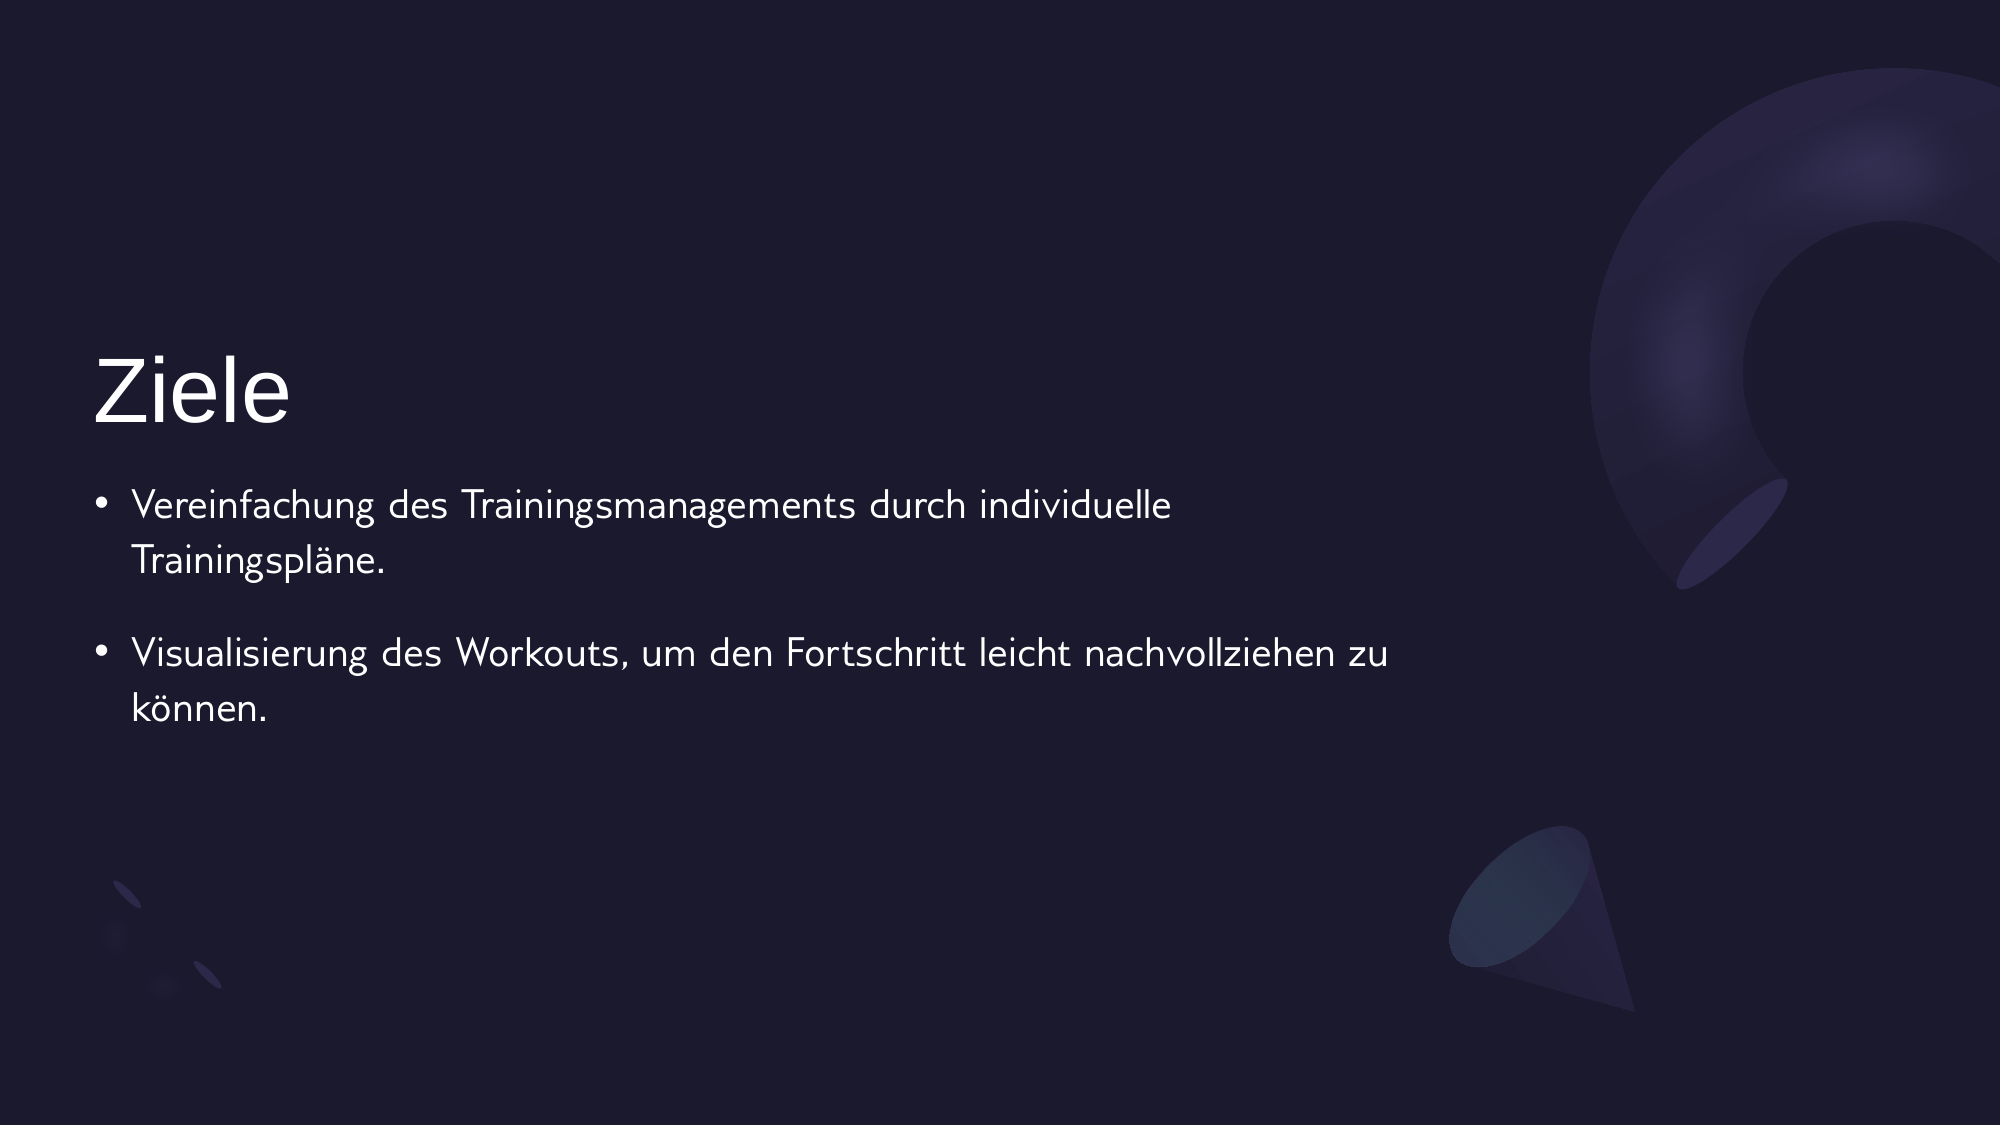

# Ziele
Vereinfachung des Trainingsmanagements durch individuelle Trainingspläne.
Visualisierung des Workouts, um den Fortschritt leicht nachvollziehen zu können.